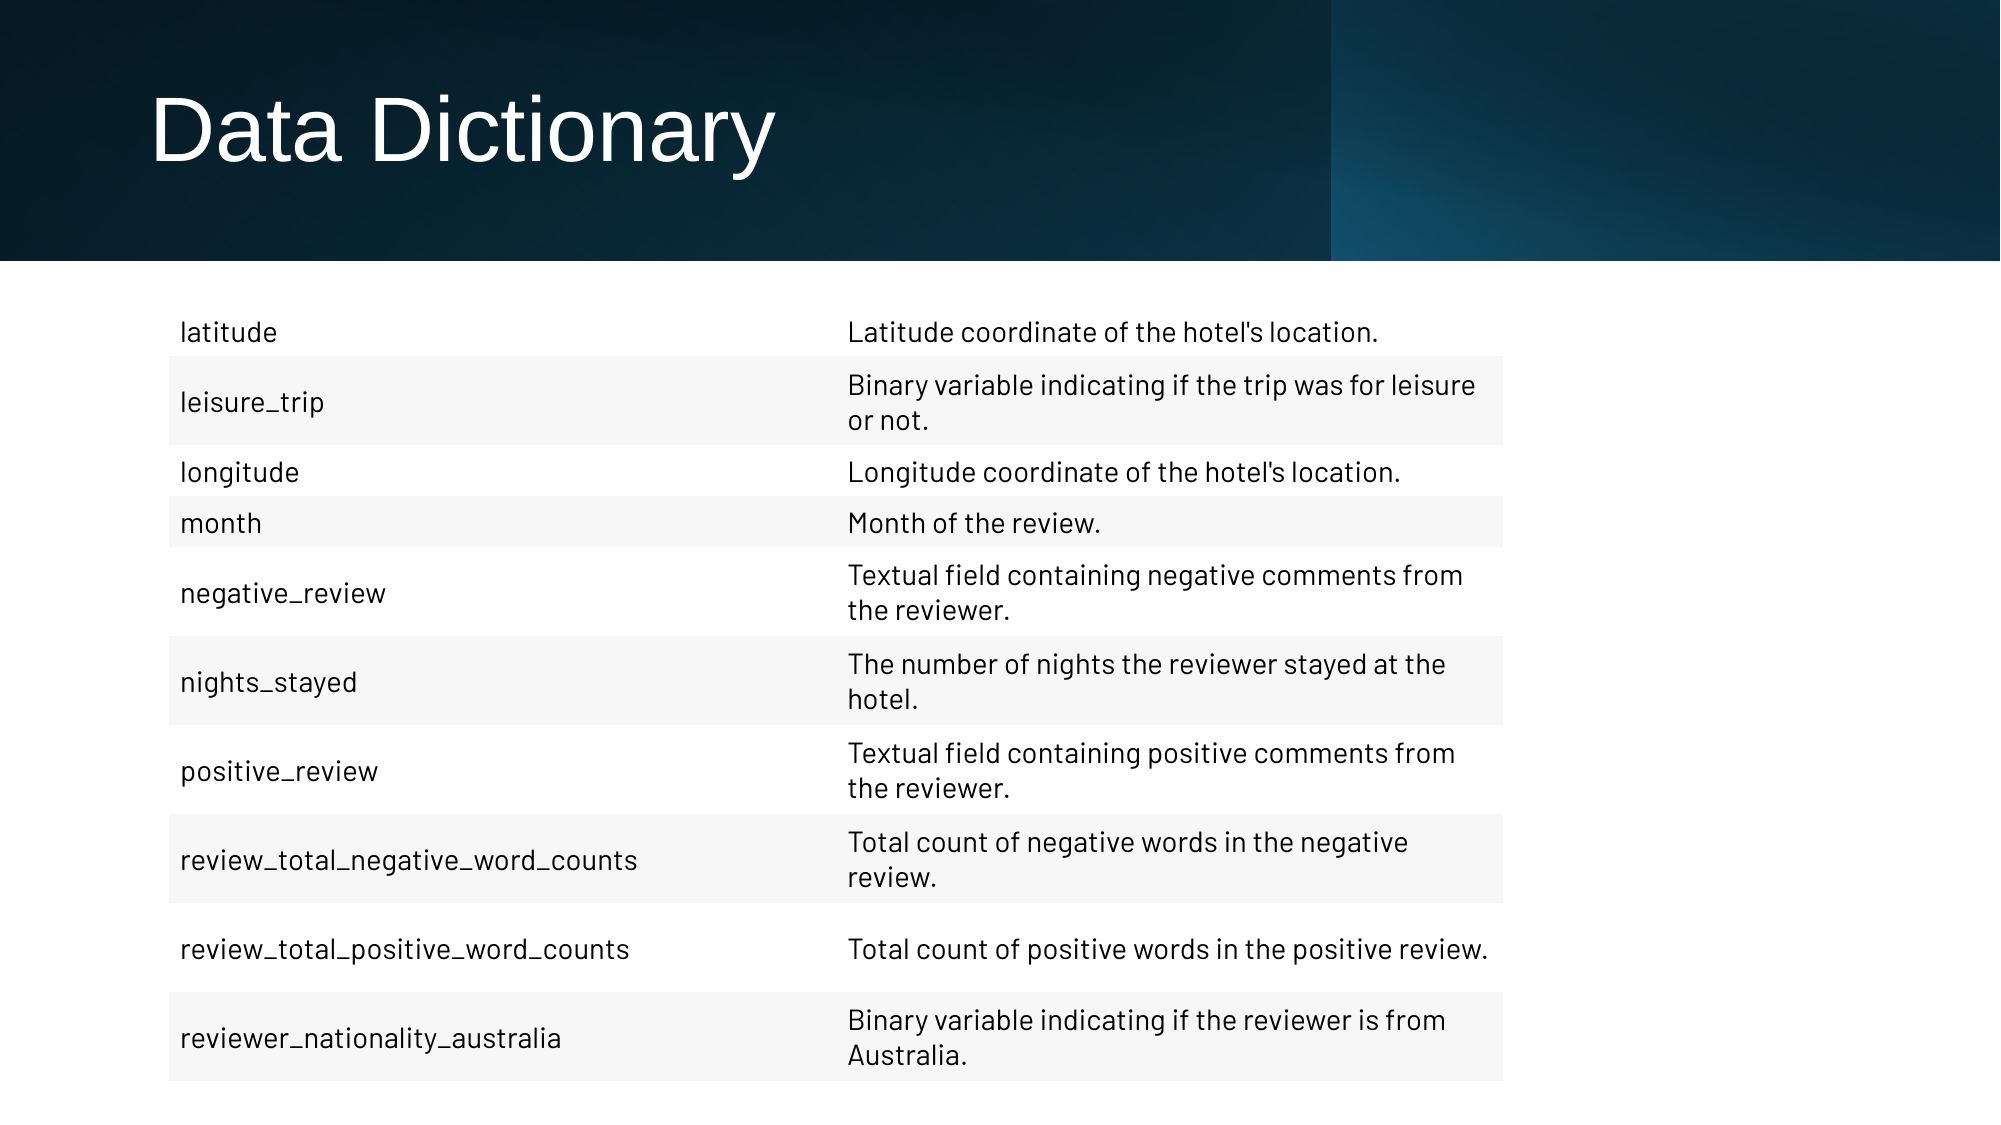

# Data Dictionary
| latitude | Latitude coordinate of the hotel's location. |
| --- | --- |
| leisure\_trip | Binary variable indicating if the trip was for leisure or not. |
| longitude | Longitude coordinate of the hotel's location. |
| month | Month of the review. |
| negative\_review | Textual field containing negative comments from the reviewer. |
| nights\_stayed | The number of nights the reviewer stayed at the hotel. |
| positive\_review | Textual field containing positive comments from the reviewer. |
| review\_total\_negative\_word\_counts | Total count of negative words in the negative review. |
| review\_total\_positive\_word\_counts | Total count of positive words in the positive review. |
| reviewer\_nationality\_australia | Binary variable indicating if the reviewer is from Australia. |